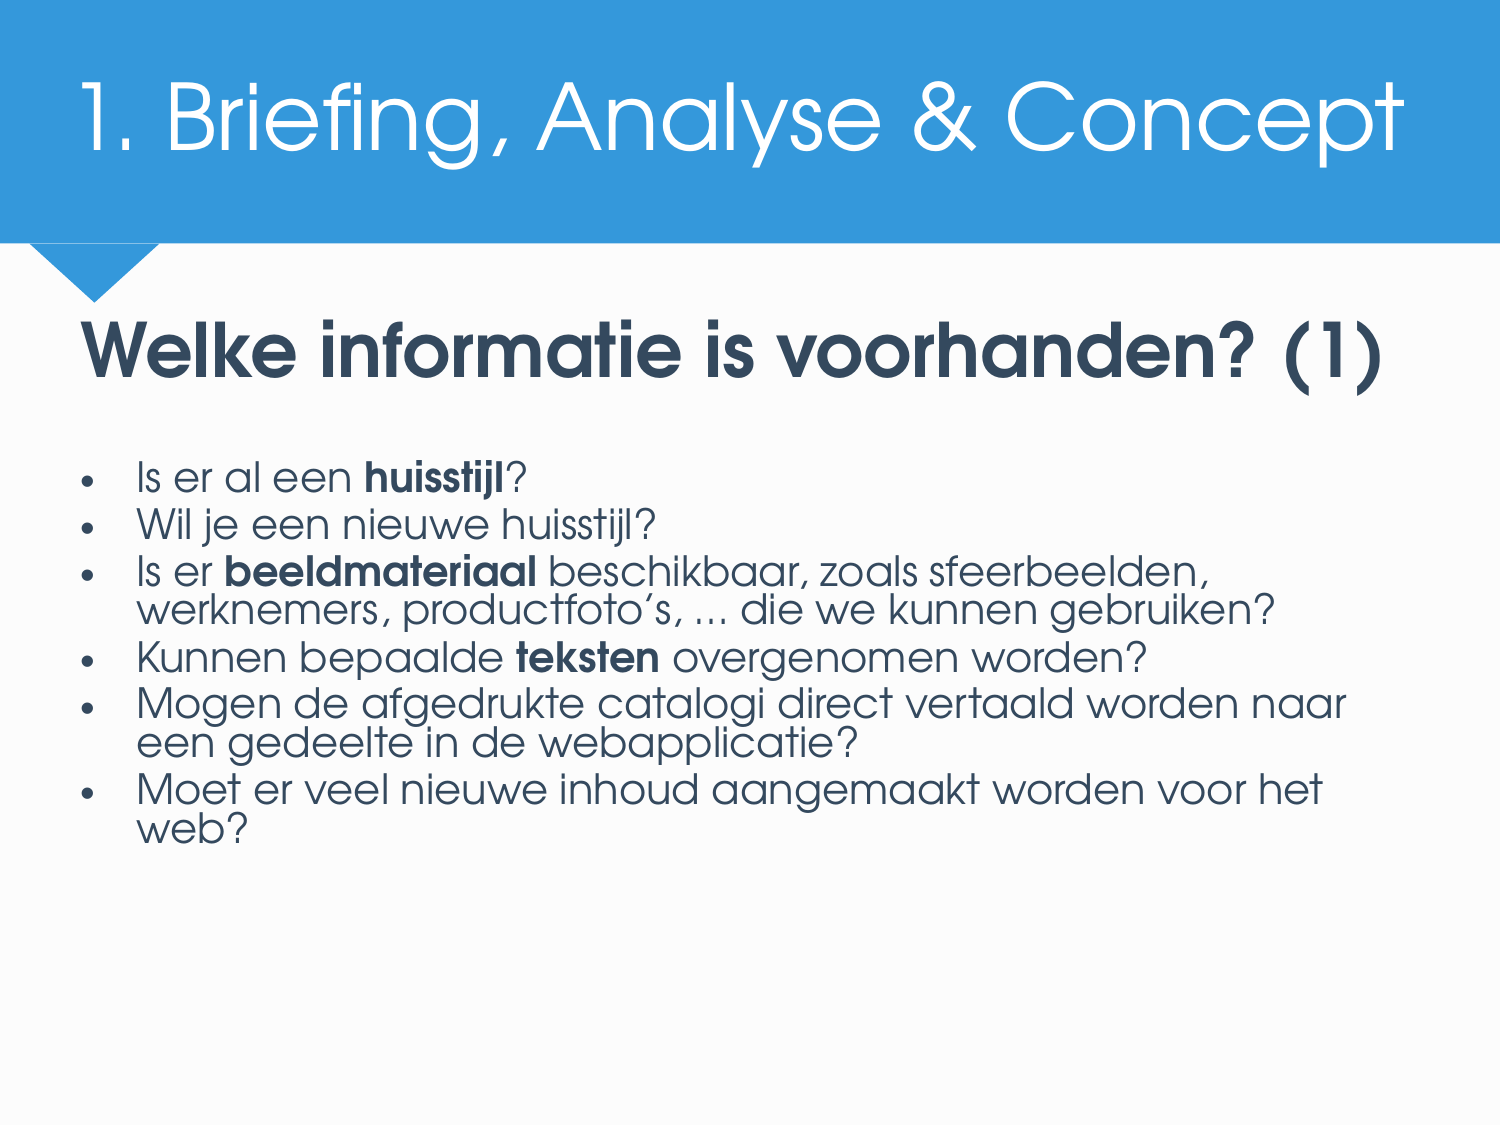

# 1. Briefing, Analyse & Concept
Welke informatie is voorhanden? (1)
Is er al een huisstijl?
Wil je een nieuwe huisstijl?
Is er beeldmateriaal beschikbaar, zoals sfeerbeelden, werknemers, productfoto’s, … die we kunnen gebruiken?
Kunnen bepaalde teksten overgenomen worden?
Mogen de afgedrukte catalogi direct vertaald worden naar een gedeelte in de webapplicatie?
Moet er veel nieuwe inhoud aangemaakt worden voor het web?